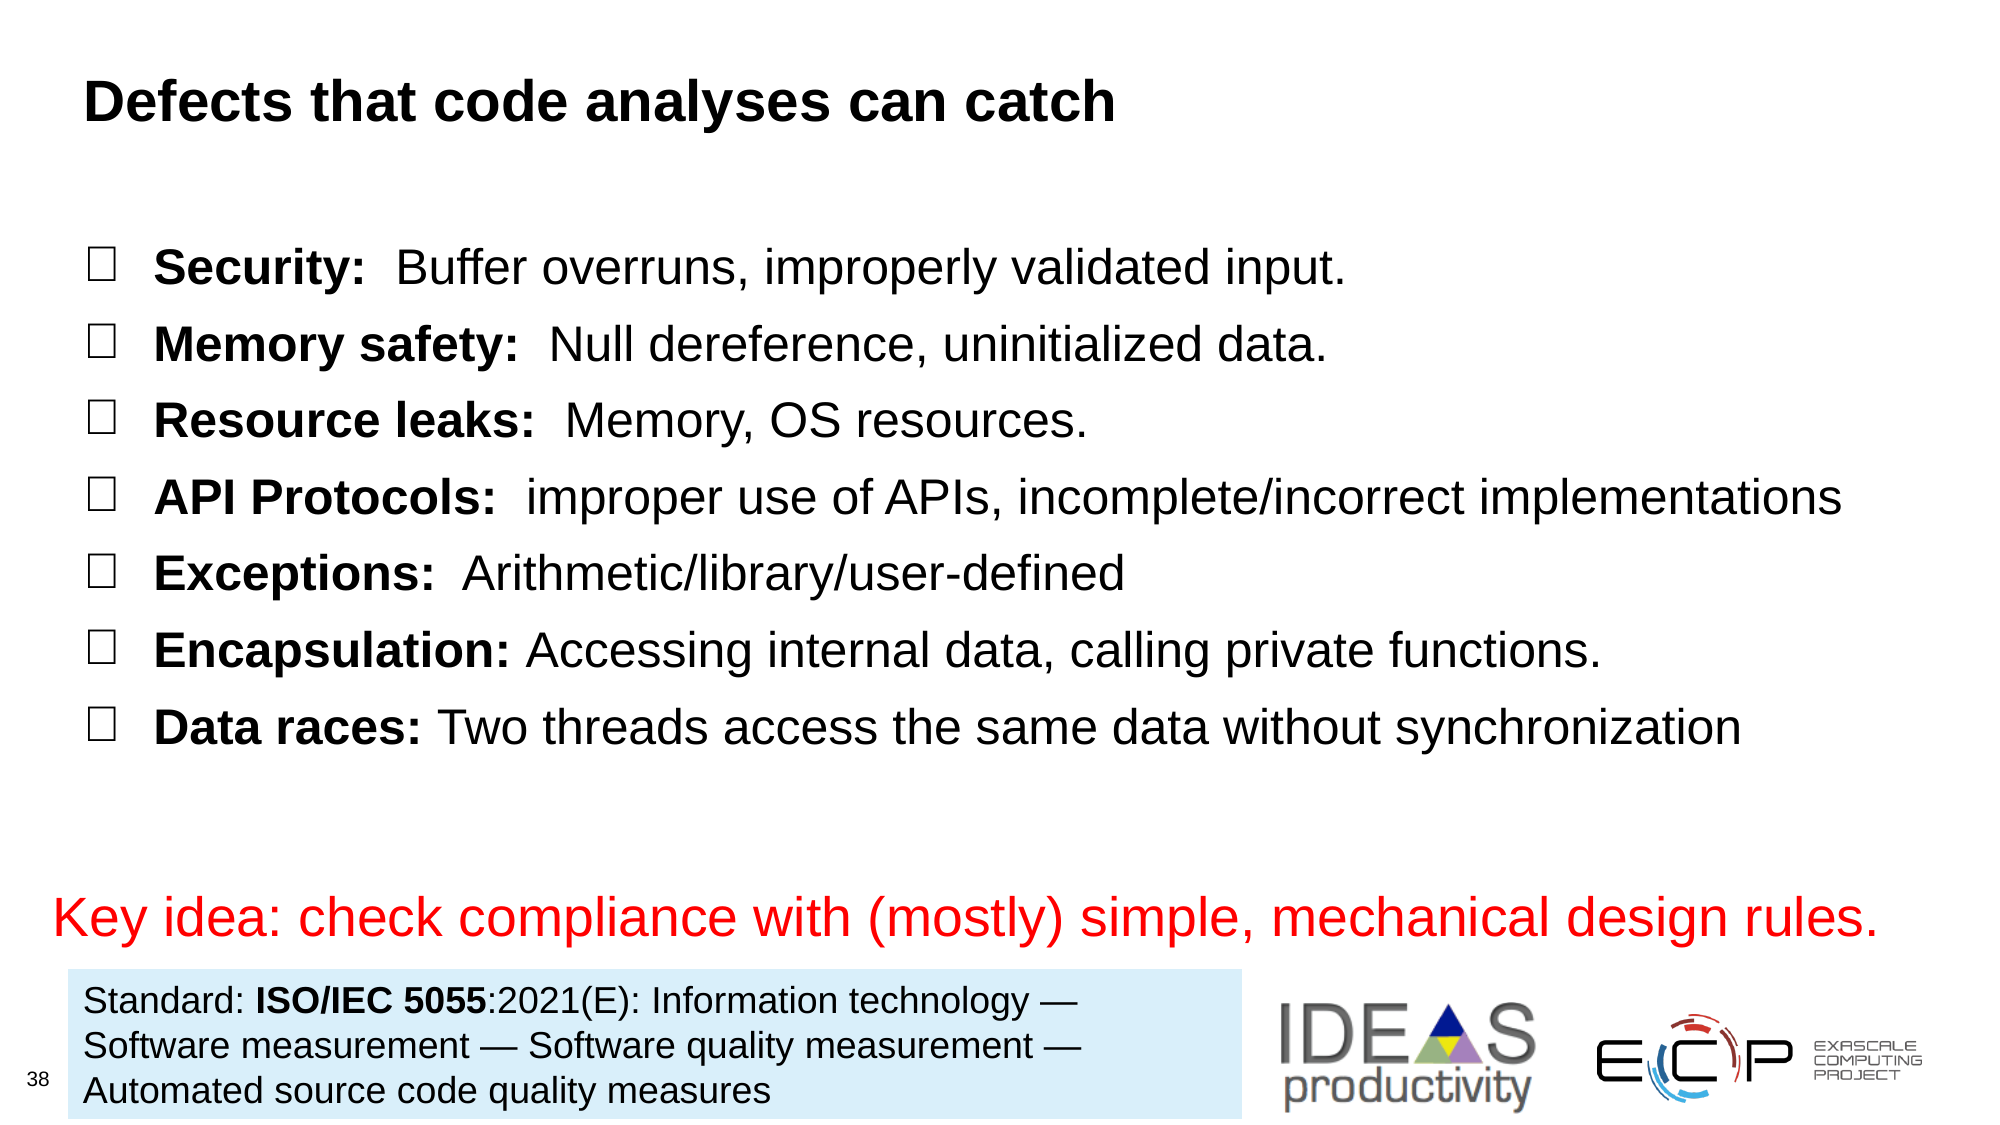

# Defects that code analyses can catch
 Security:  Buffer overruns, improperly validated input.
 Memory safety:  Null dereference, uninitialized data.
 Resource leaks:  Memory, OS resources.
 API Protocols:  improper use of APIs, incomplete/incorrect implementations
 Exceptions:  Arithmetic/library/user-defined
 Encapsulation: Accessing internal data, calling private functions.
 Data races: Two threads access the same data without synchronization
Key idea: check compliance with (mostly) simple, mechanical design rules.
Standard: ISO/IEC 5055:2021(E): Information technology — Software measurement — Software quality measurement — Automated source code quality measures